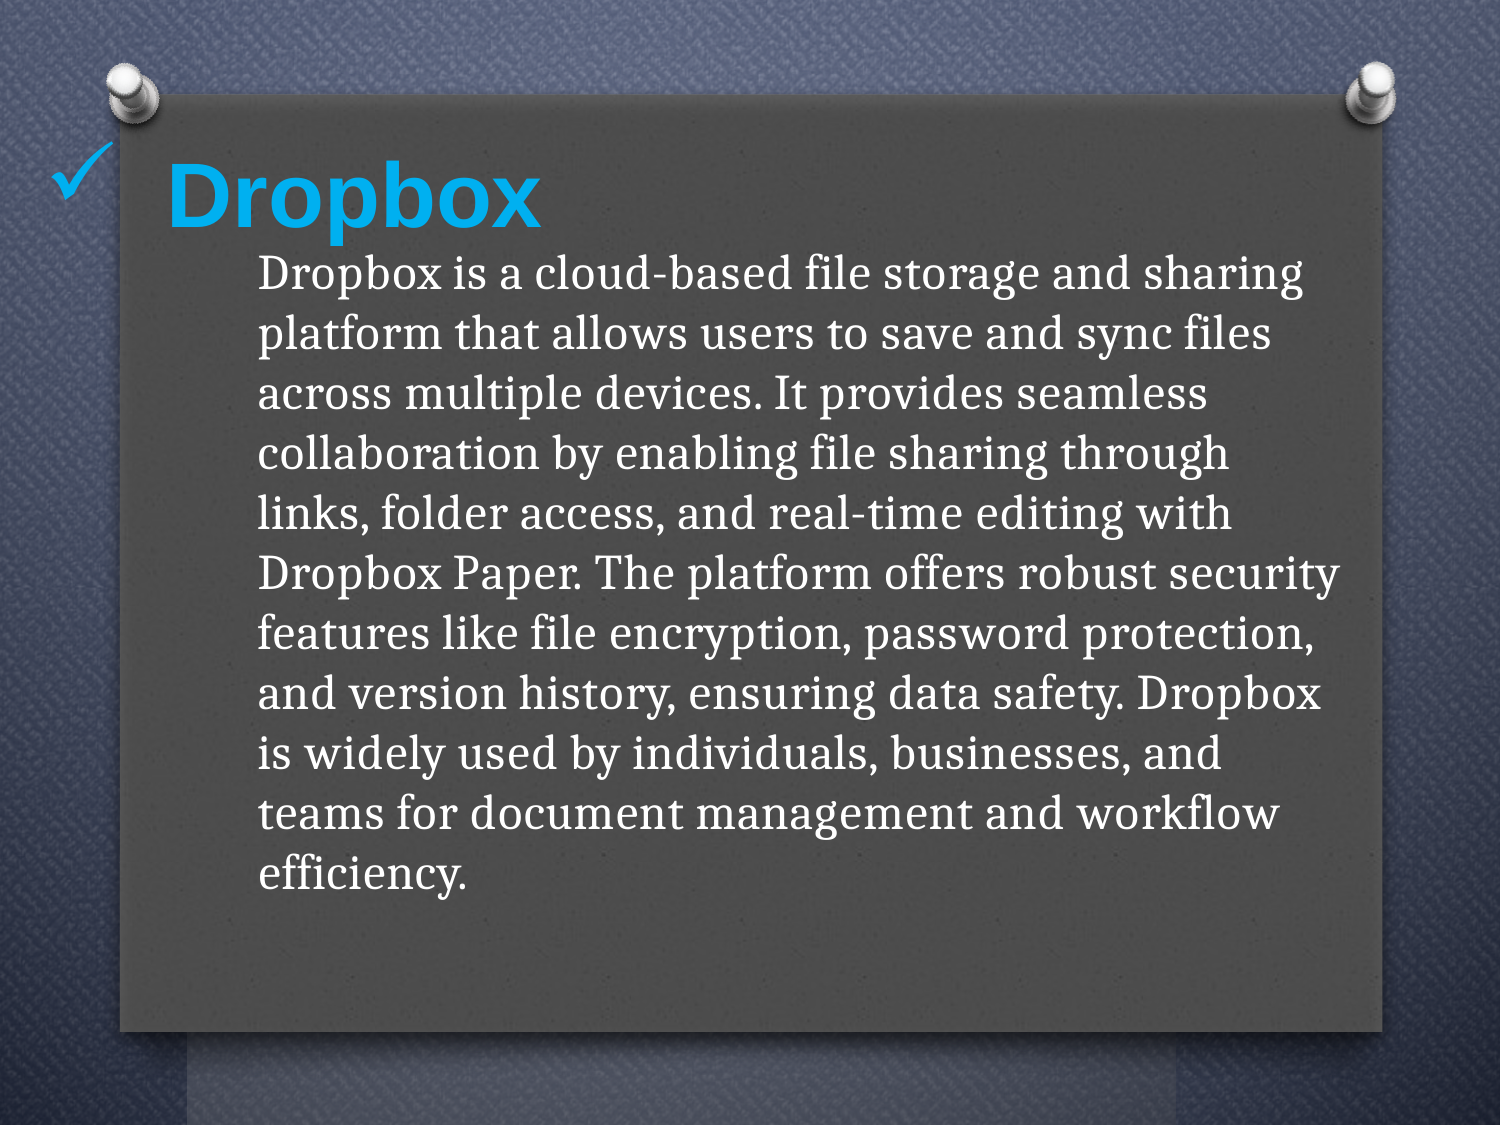

# Dropbox
Dropbox is a cloud-based file storage and sharing platform that allows users to save and sync files across multiple devices. It provides seamless collaboration by enabling file sharing through links, folder access, and real-time editing with Dropbox Paper. The platform offers robust security features like file encryption, password protection, and version history, ensuring data safety. Dropbox is widely used by individuals, businesses, and teams for document management and workflow efficiency.